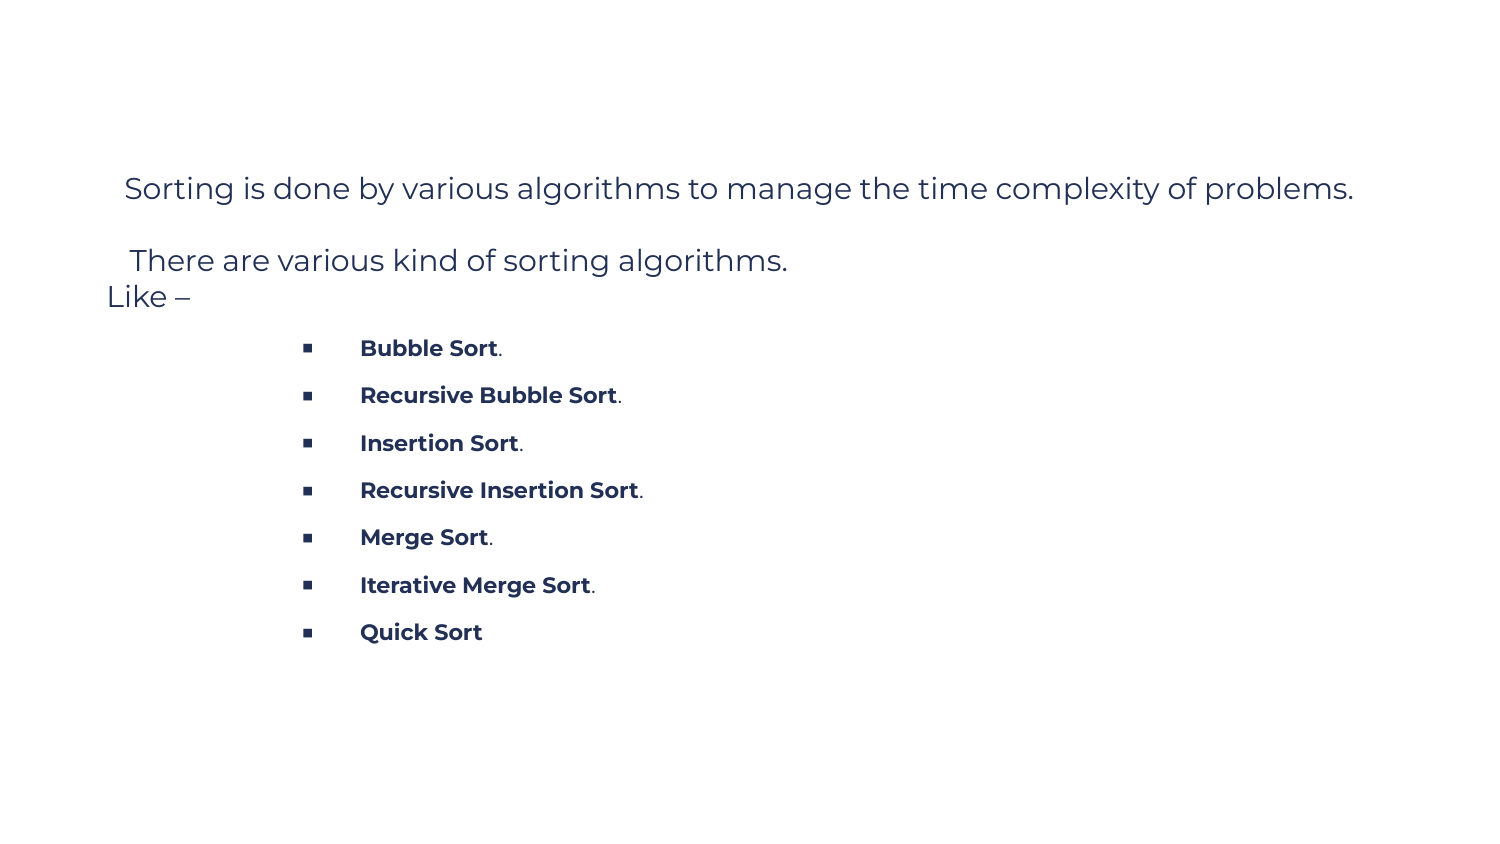

Sorting is done by various algorithms to manage the time complexity of problems.

   There are various kind of sorting algorithms.
Like –
Bubble Sort.
Recursive Bubble Sort.
Insertion Sort.
Recursive Insertion Sort.
Merge Sort.
Iterative Merge Sort.
Quick Sort